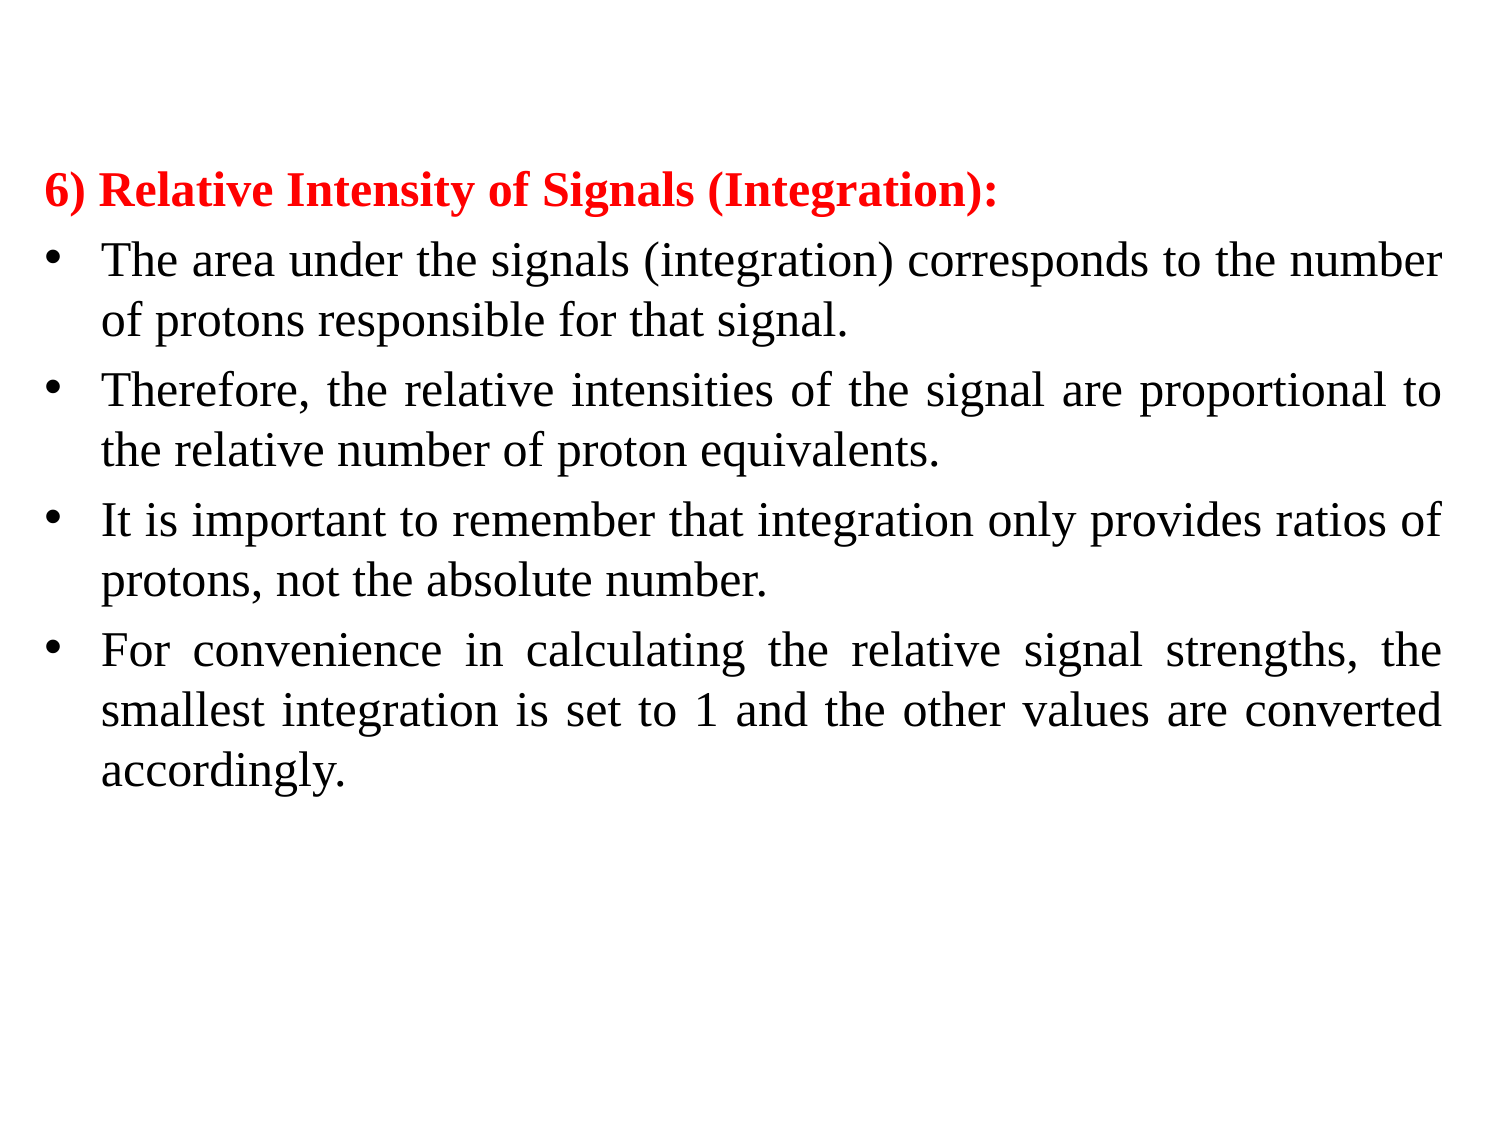

6) Relative Intensity of Signals (Integration):
The area under the signals (integration) corresponds to the number of protons responsible for that signal.
Therefore, the relative intensities of the signal are proportional to the relative number of proton equivalents.
It is important to remember that integration only provides ratios of protons, not the absolute number.
For convenience in calculating the relative signal strengths, the smallest integration is set to 1 and the other values are converted accordingly.